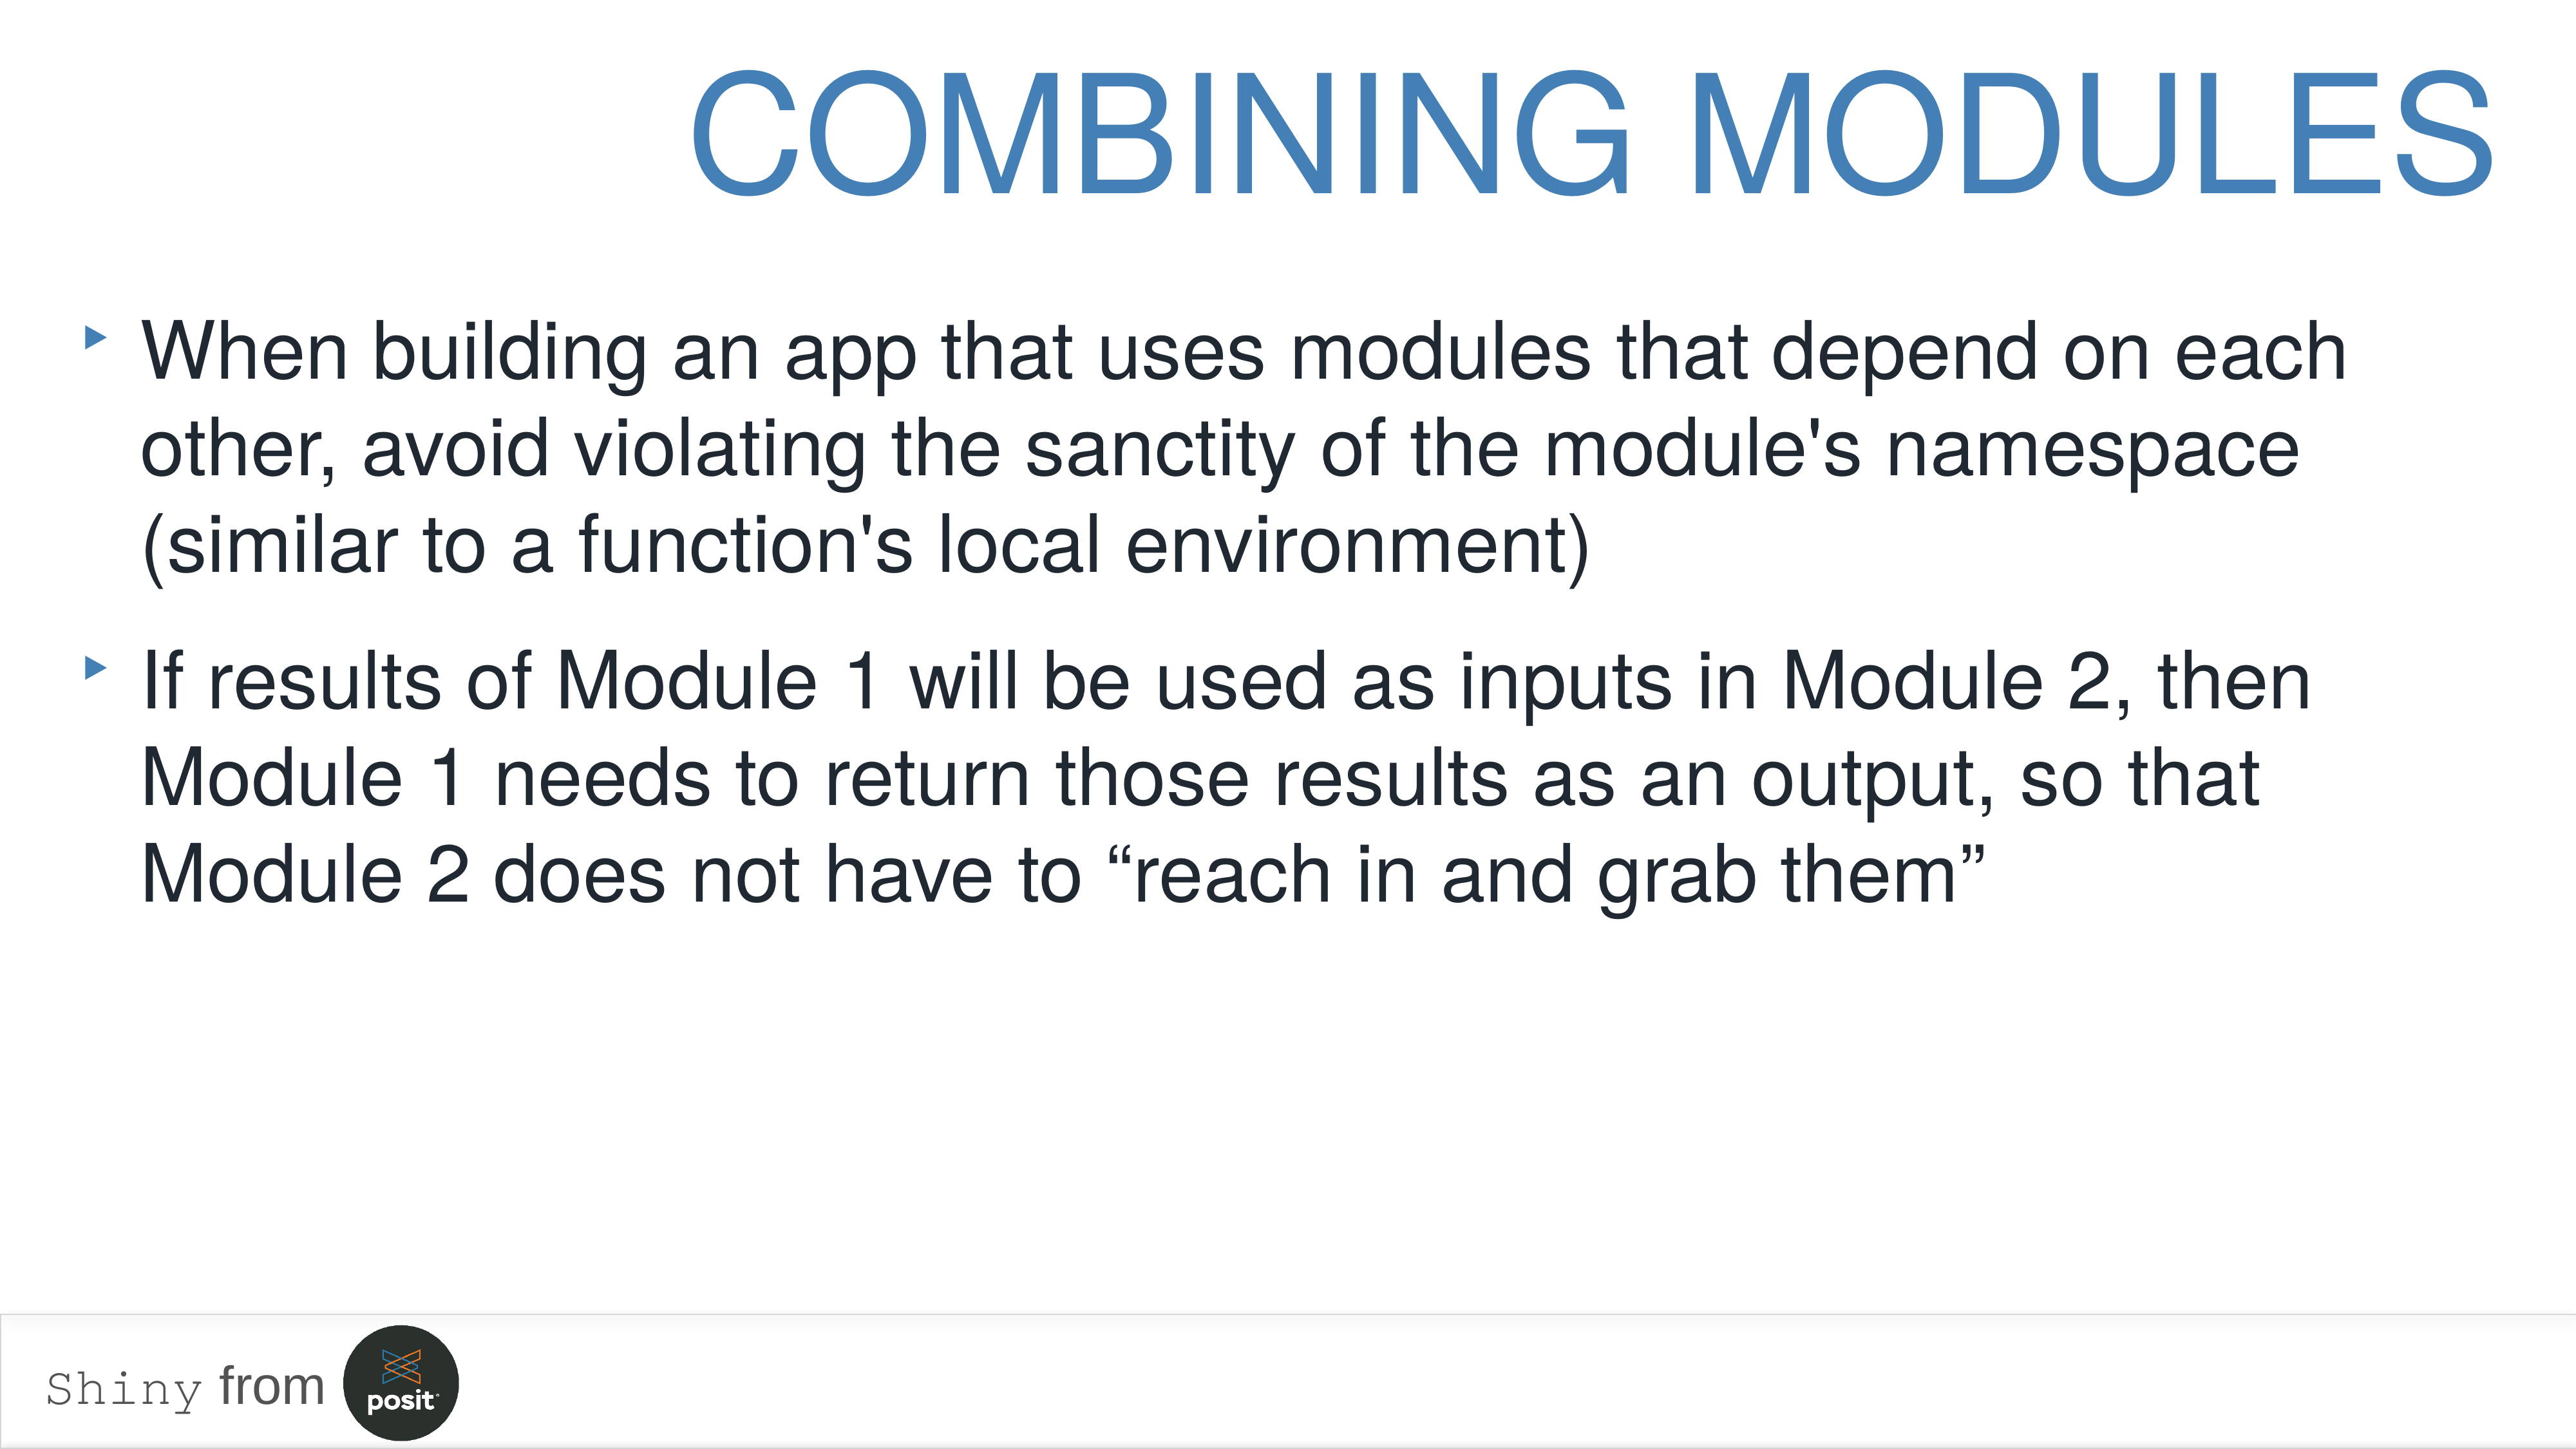

Combining modules
When building an app that uses modules that depend on each other, avoid violating the sanctity of the module's namespace (similar to a function's local environment)
If results of Module 1 will be used as inputs in Module 2, then Module 1 needs to return those results as an output, so that Module 2 does not have to “reach in and grab them”